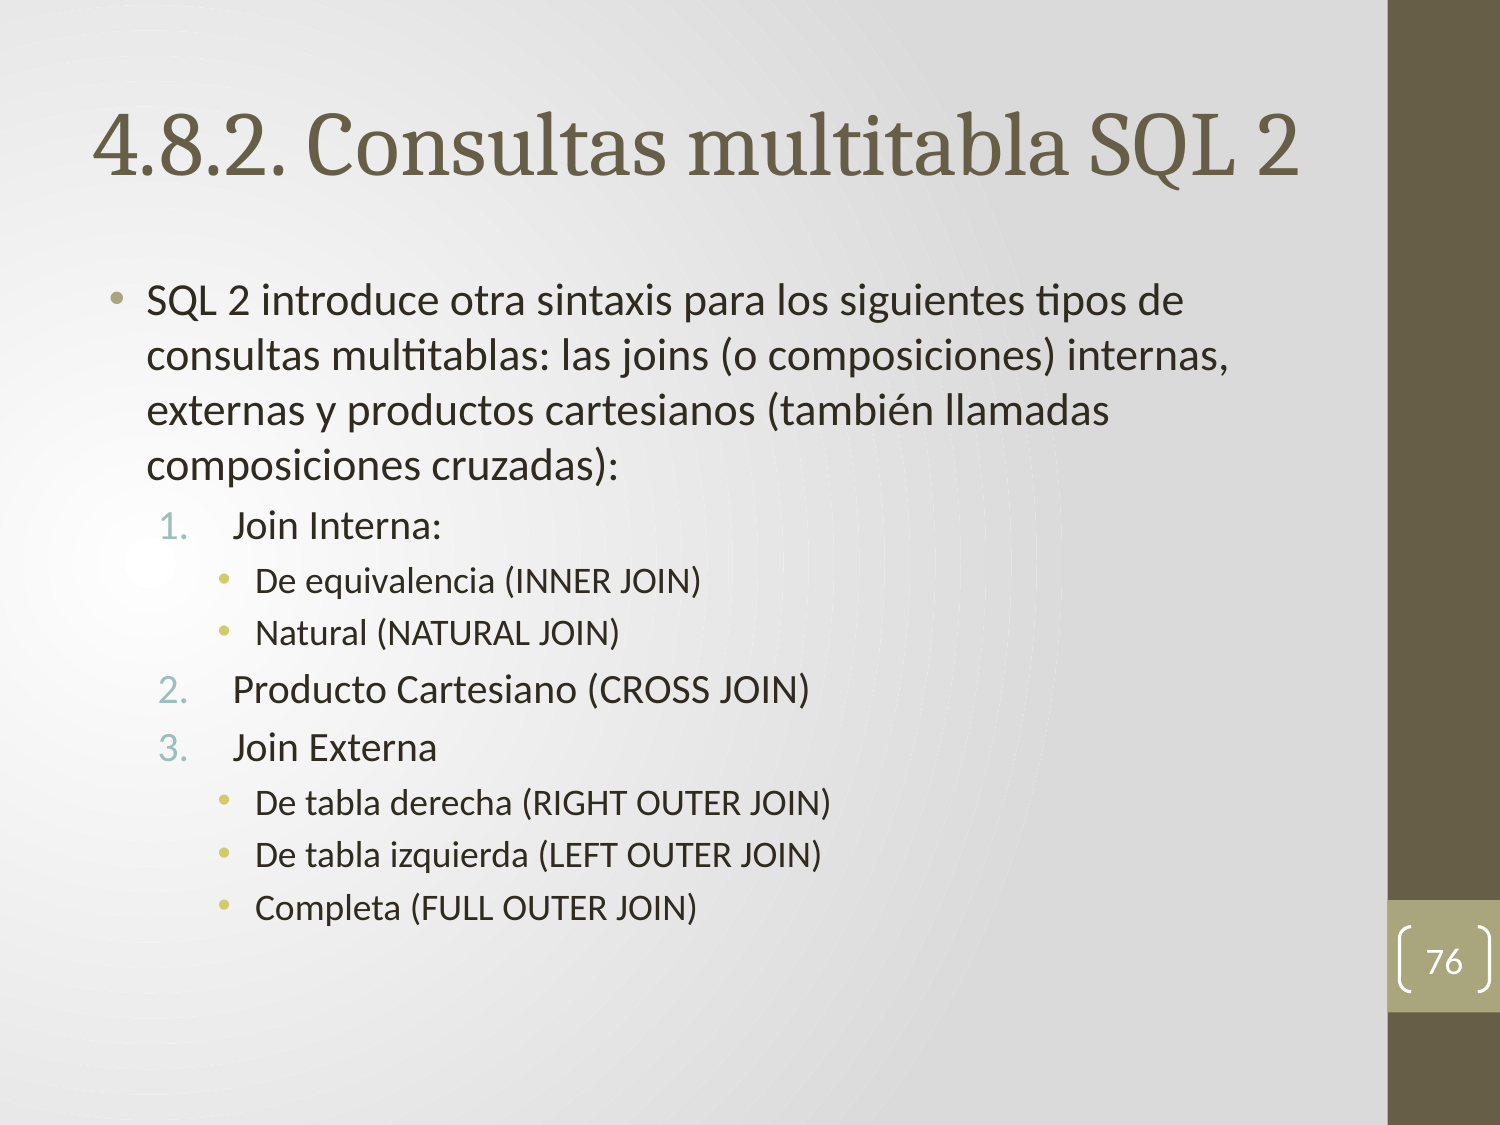

# 4.8.2. Consultas multitabla SQL 2
SQL 2 introduce otra sintaxis para los siguientes tipos de consultas multitablas: las joins (o composiciones) internas, externas y productos cartesianos (también llamadas composiciones cruzadas):
Join Interna:
De equivalencia (INNER JOIN)
Natural (NATURAL JOIN)
Producto Cartesiano (CROSS JOIN)
Join Externa
De tabla derecha (RIGHT OUTER JOIN)
De tabla izquierda (LEFT OUTER JOIN)
Completa (FULL OUTER JOIN)
76